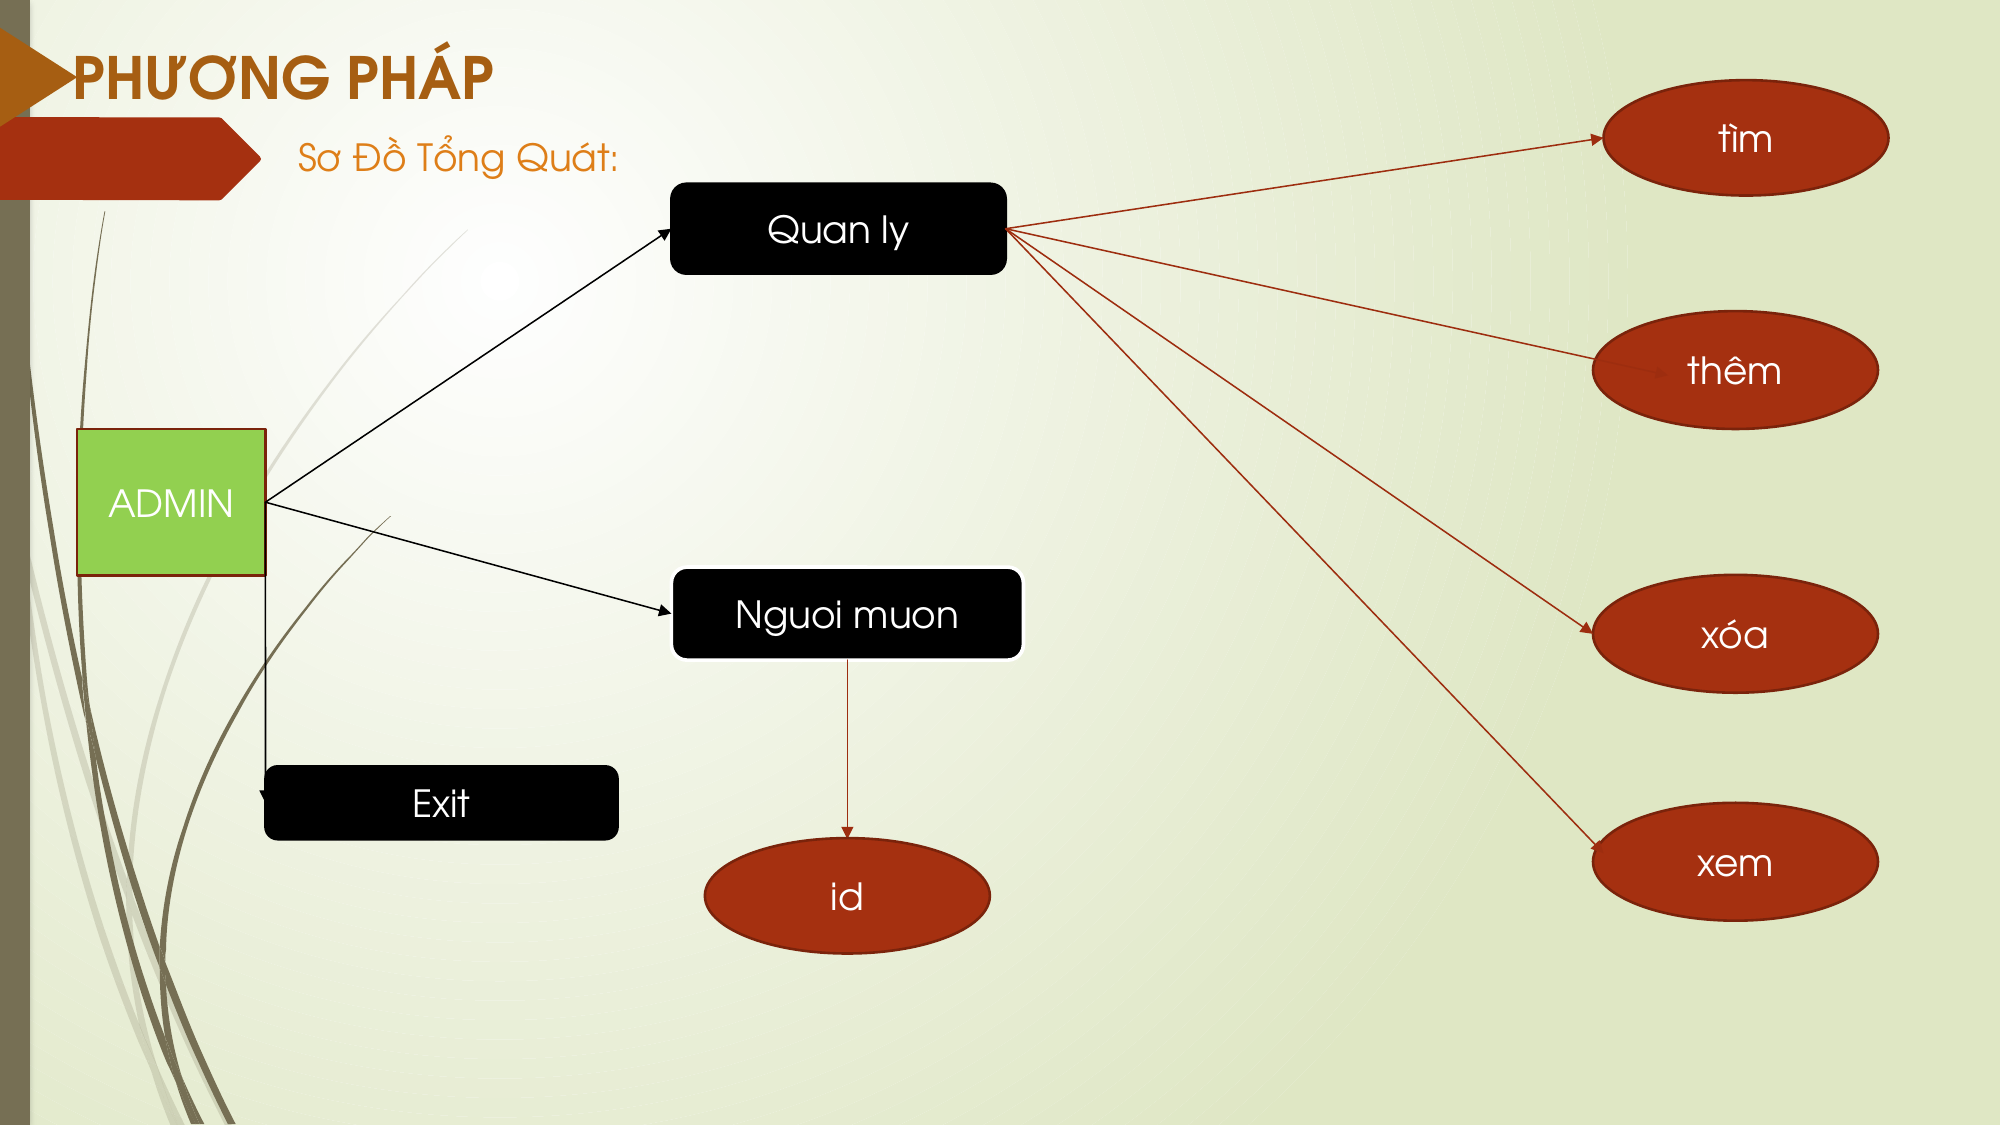

PHƯƠNG PHÁP

tìm
Sơ Đồ Tổng Quát:
Quan ly
thêm
ADMIN
Nguoi muon
xóa
Exit
xem
id